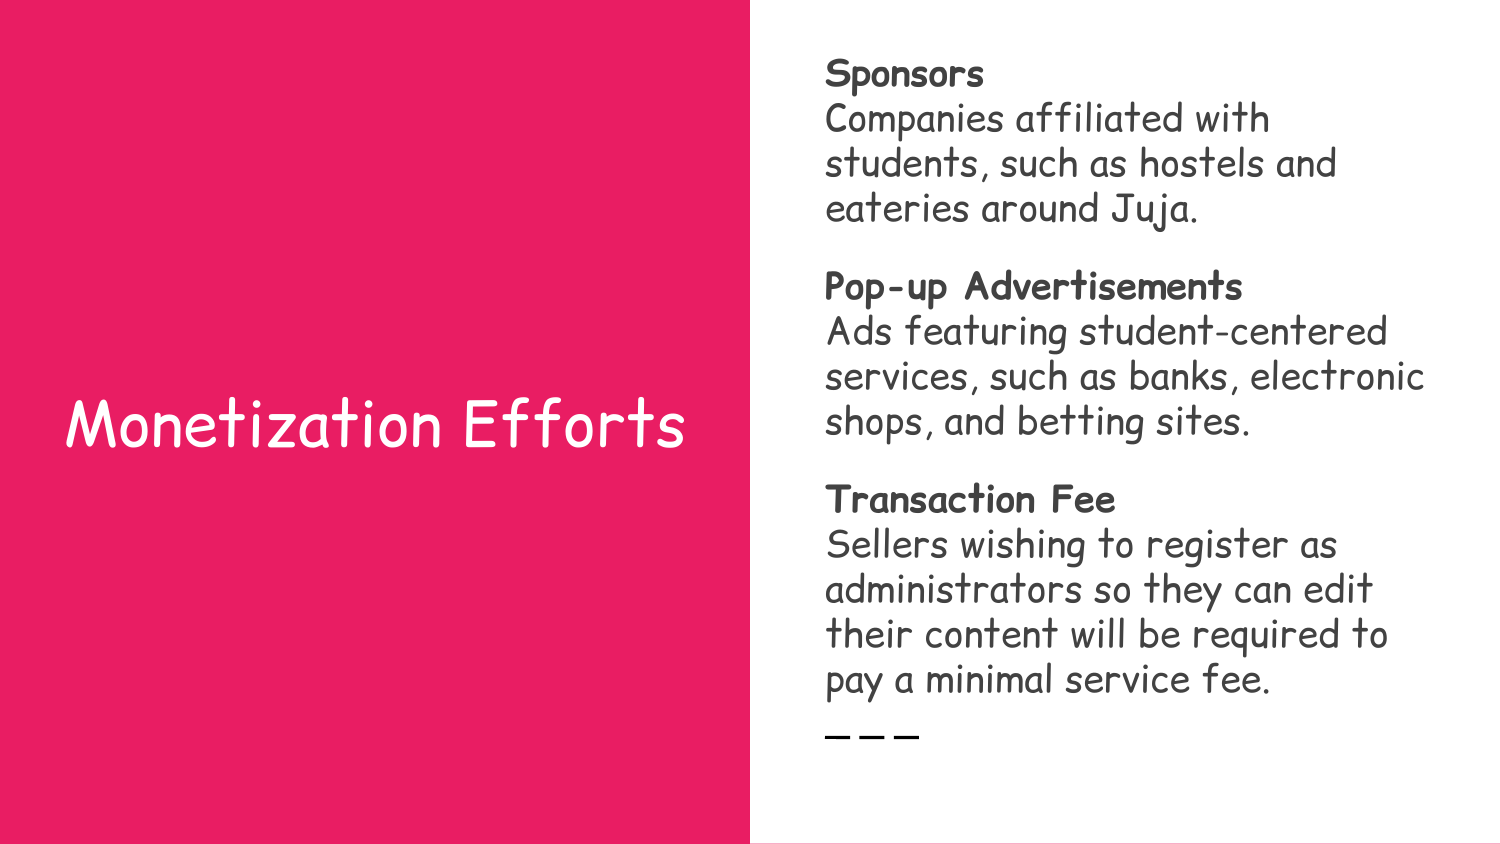

Sponsors
Companies affiliated with students, such as hostels and eateries around Juja.
Pop-up Advertisements
Ads featuring student-centered services, such as banks, electronic shops, and betting sites.
Transaction Fee
Sellers wishing to register as administrators so they can edit their content will be required to pay a minimal service fee.
Monetization Efforts